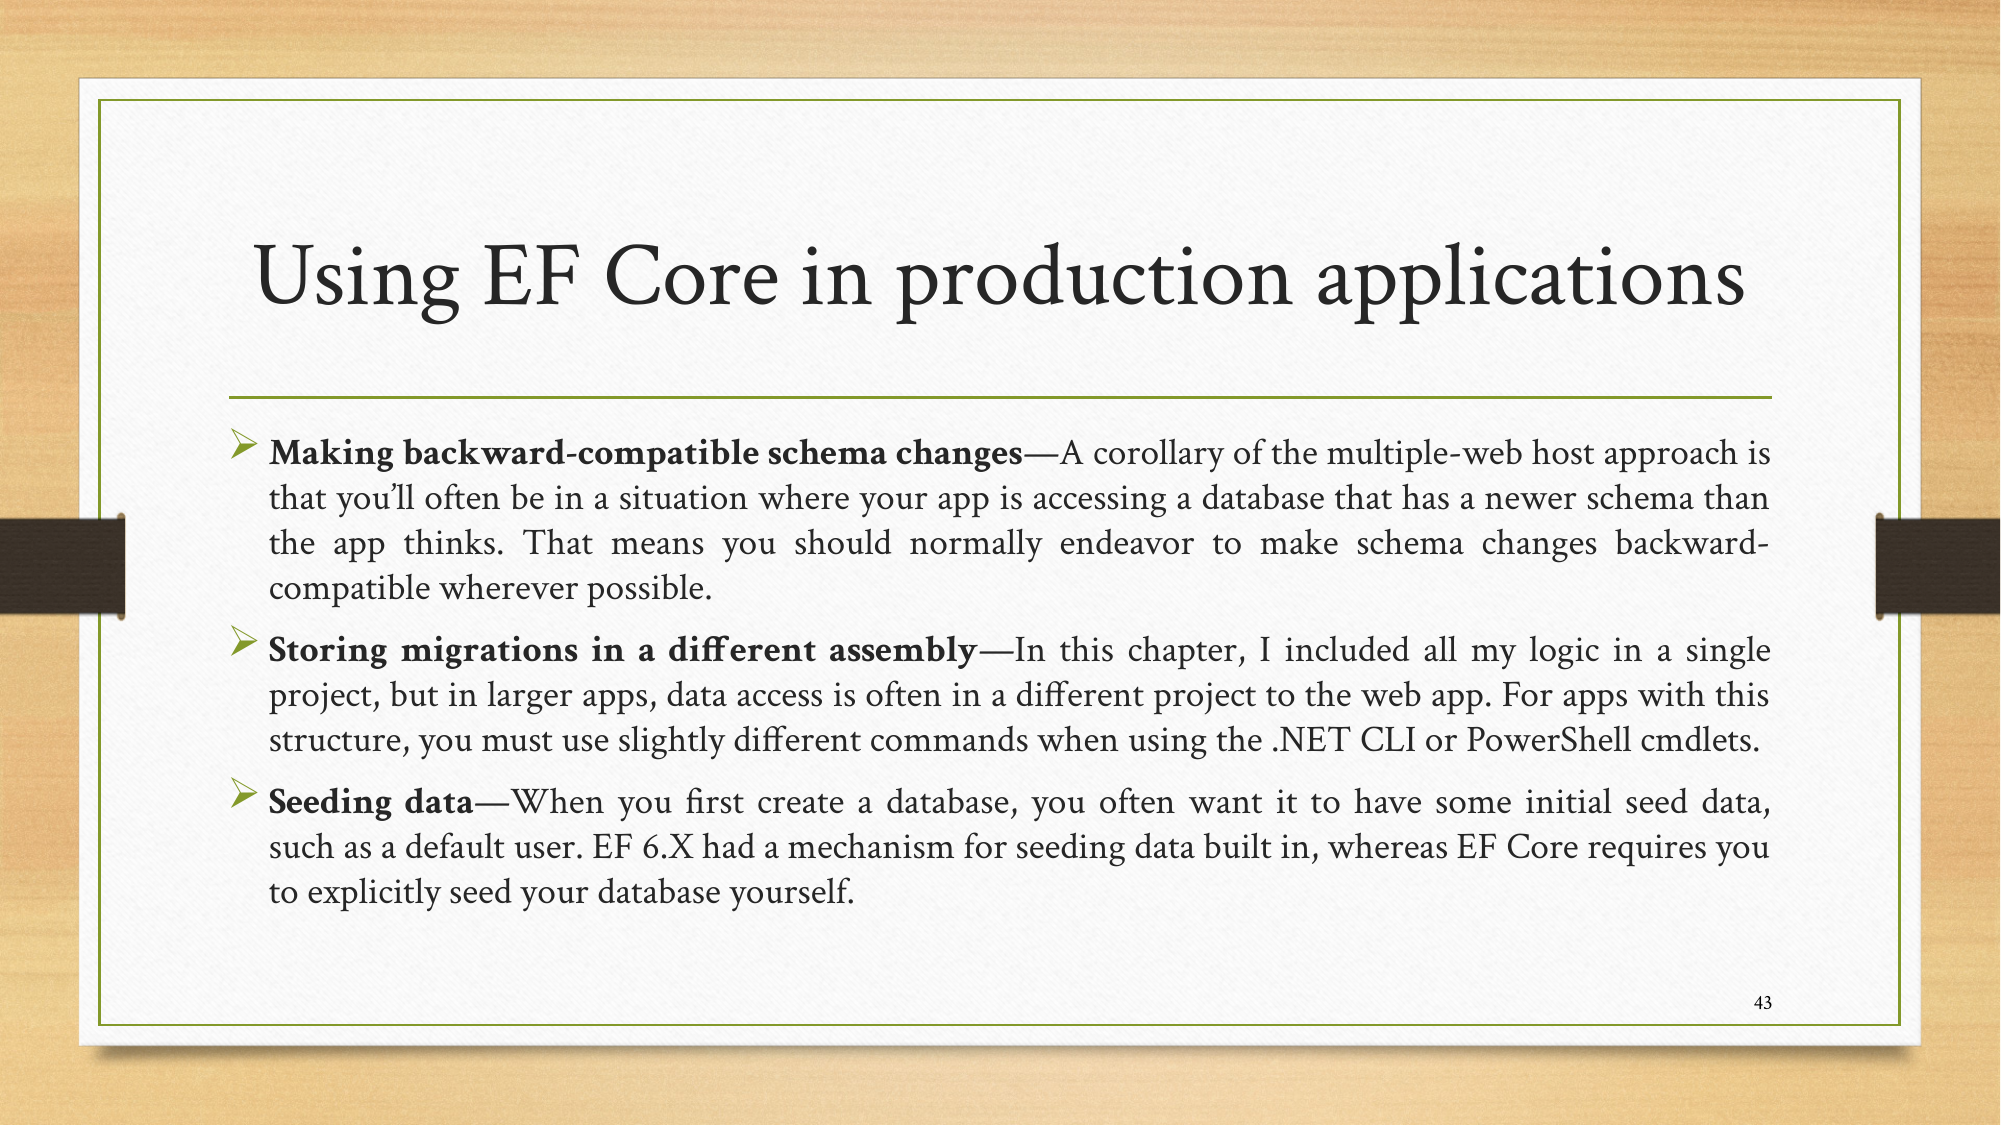

# Using EF Core in production applications
Making backward-compatible schema changes—A corollary of the multiple-web host approach is that you’ll often be in a situation where your app is accessing a database that has a newer schema than the app thinks. That means you should normally endeavor to make schema changes backward-compatible wherever possible.
Storing migrations in a different assembly—In this chapter, I included all my logic in a single project, but in larger apps, data access is often in a different project to the web app. For apps with this structure, you must use slightly different commands when using the .NET CLI or PowerShell cmdlets.
Seeding data—When you first create a database, you often want it to have some initial seed data, such as a default user. EF 6.X had a mechanism for seeding data built in, whereas EF Core requires you to explicitly seed your database yourself.
43